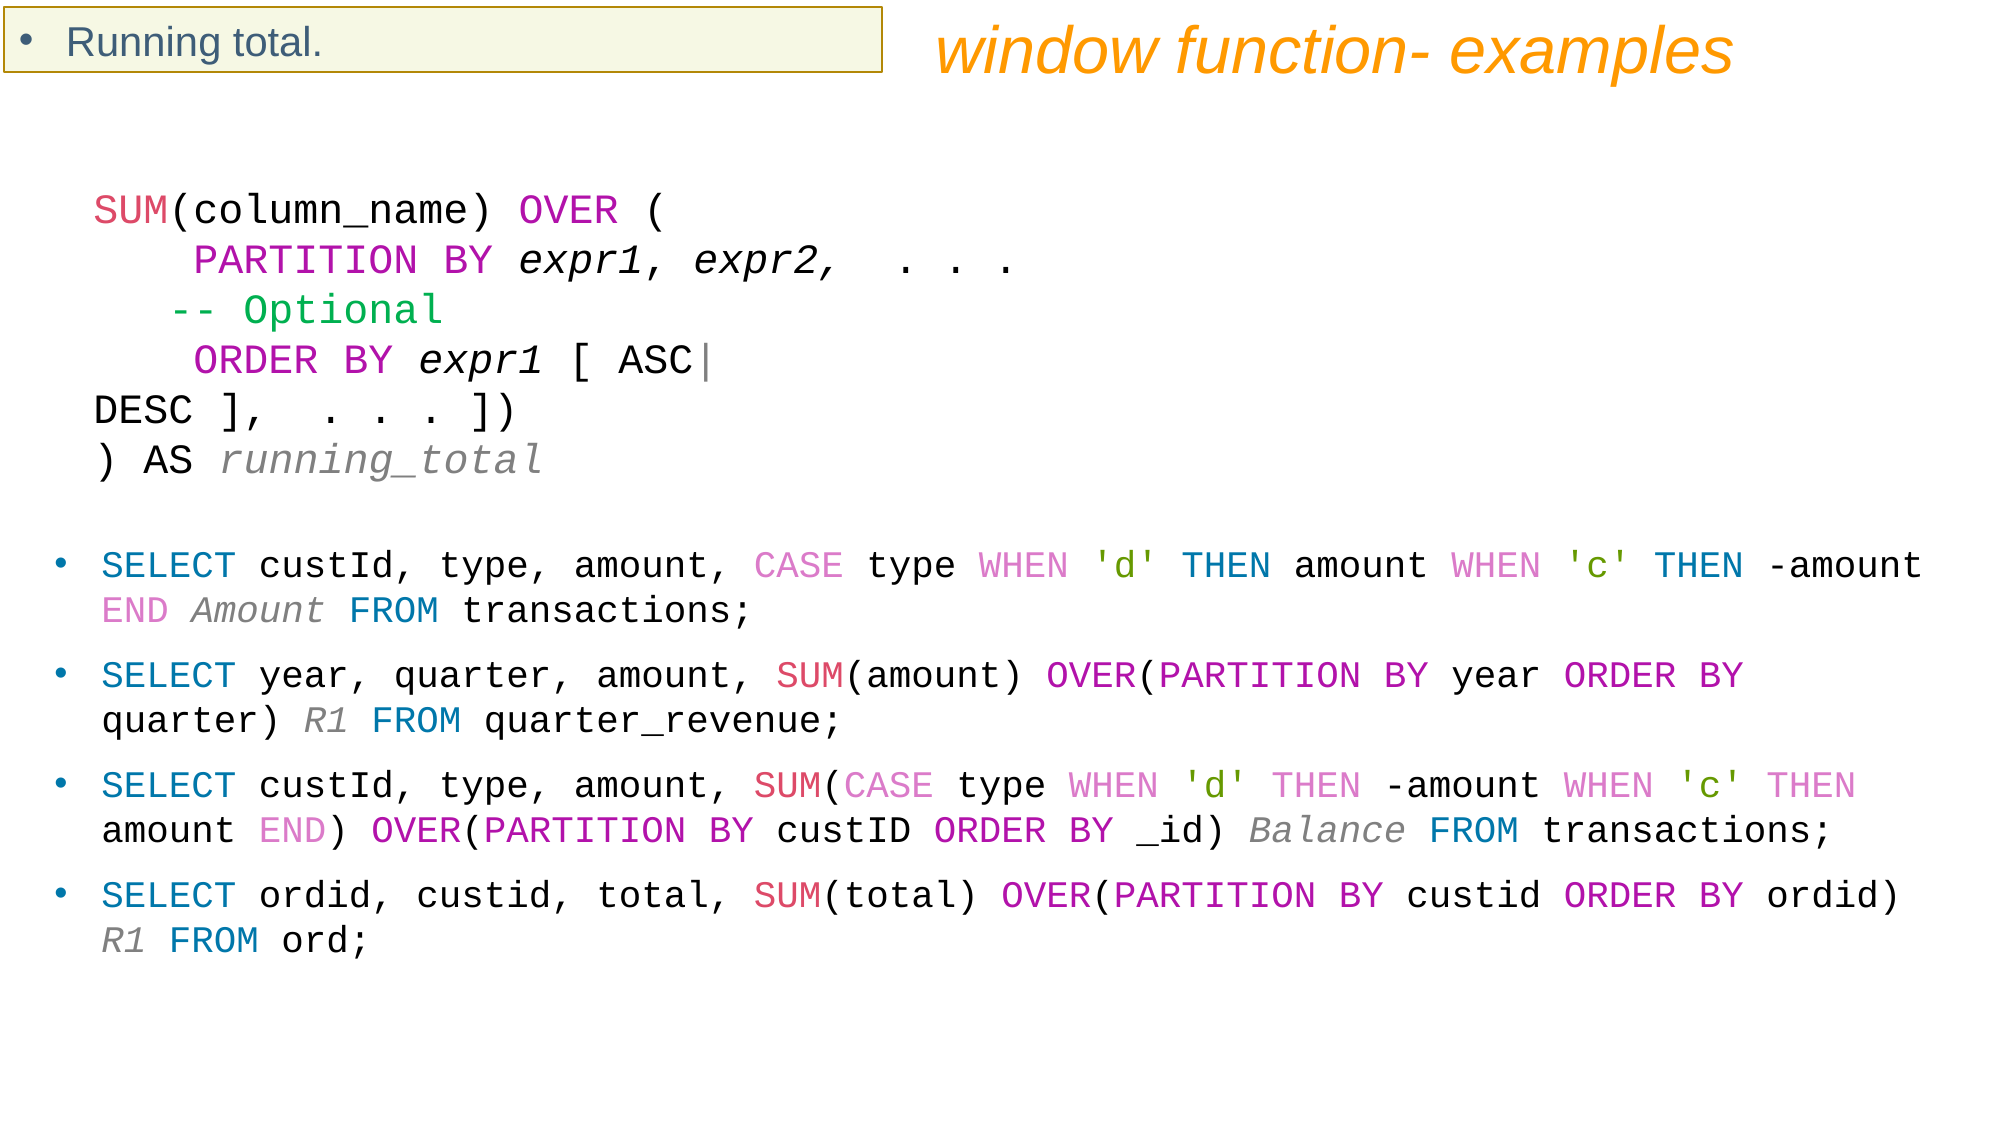

window function- examples
Running total.
SUM(column_name) OVER (
    PARTITION BY expr1, expr2,  . . .     -- Optional
    ORDER BY expr1 [ ASC|DESC ],  . . . ])
) AS running_total
SELECT custId, type, amount, CASE type WHEN 'd' THEN amount WHEN 'c' THEN -amount END Amount FROM transactions;

SELECT year, quarter, amount, SUM(amount) OVER(PARTITION BY year ORDER BY quarter) R1 FROM quarter_revenue;

SELECT custId, type, amount, SUM(CASE type WHEN 'd' THEN -amount WHEN 'c' THEN amount END) OVER(PARTITION BY custID ORDER BY _id) Balance FROM transactions;

SELECT ordid, custid, total, SUM(total) OVER(PARTITION BY custid ORDER BY ordid) R1 FROM ord;